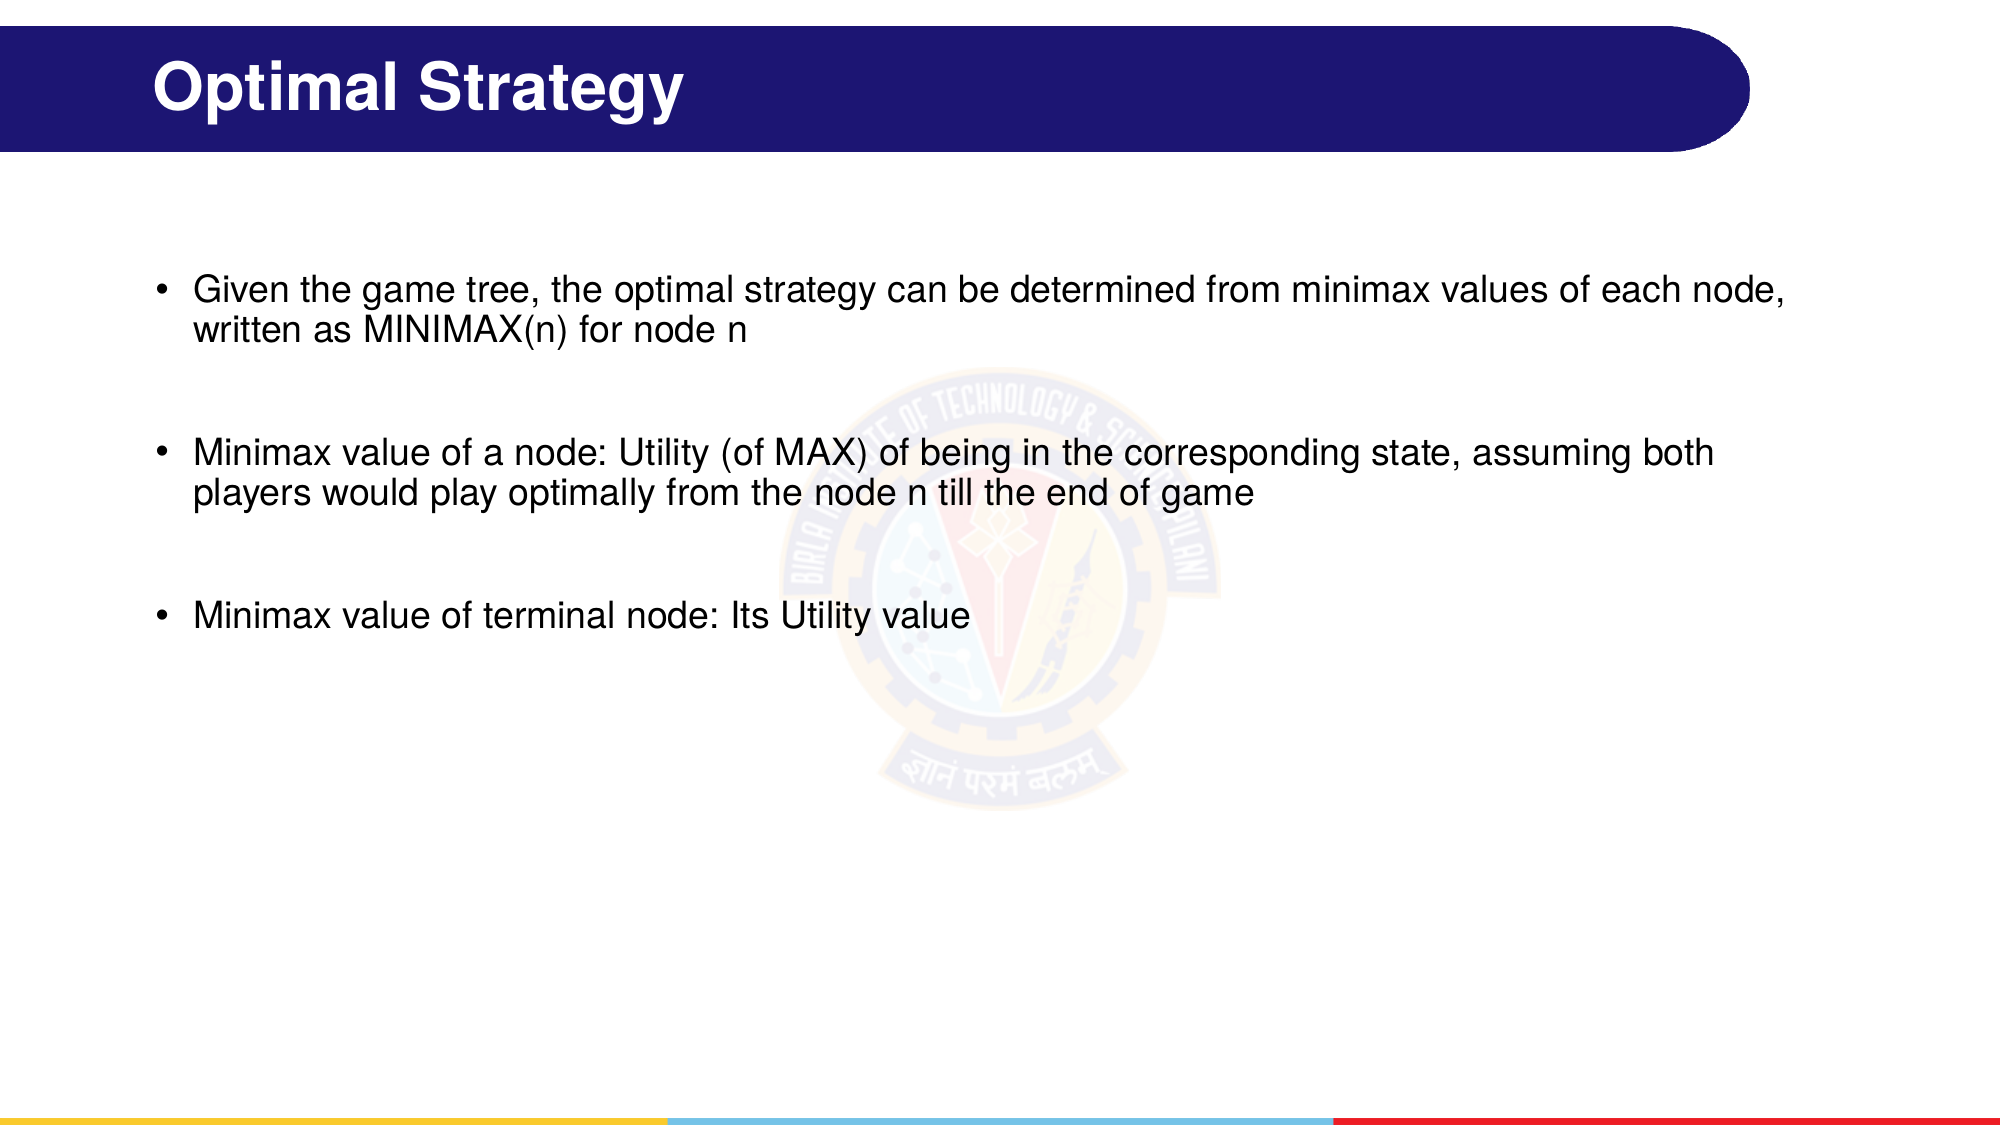

# Optimal Strategy

Given the game tree, the optimal strategy can be determined from minimax values of each node, written as MINIMAX(n) for node n

Minimax value of a node: Utility (of MAX) of being in the corresponding state, assuming both players would play optimally from the node n till the end of game

Minimax value of terminal node: Its Utility value